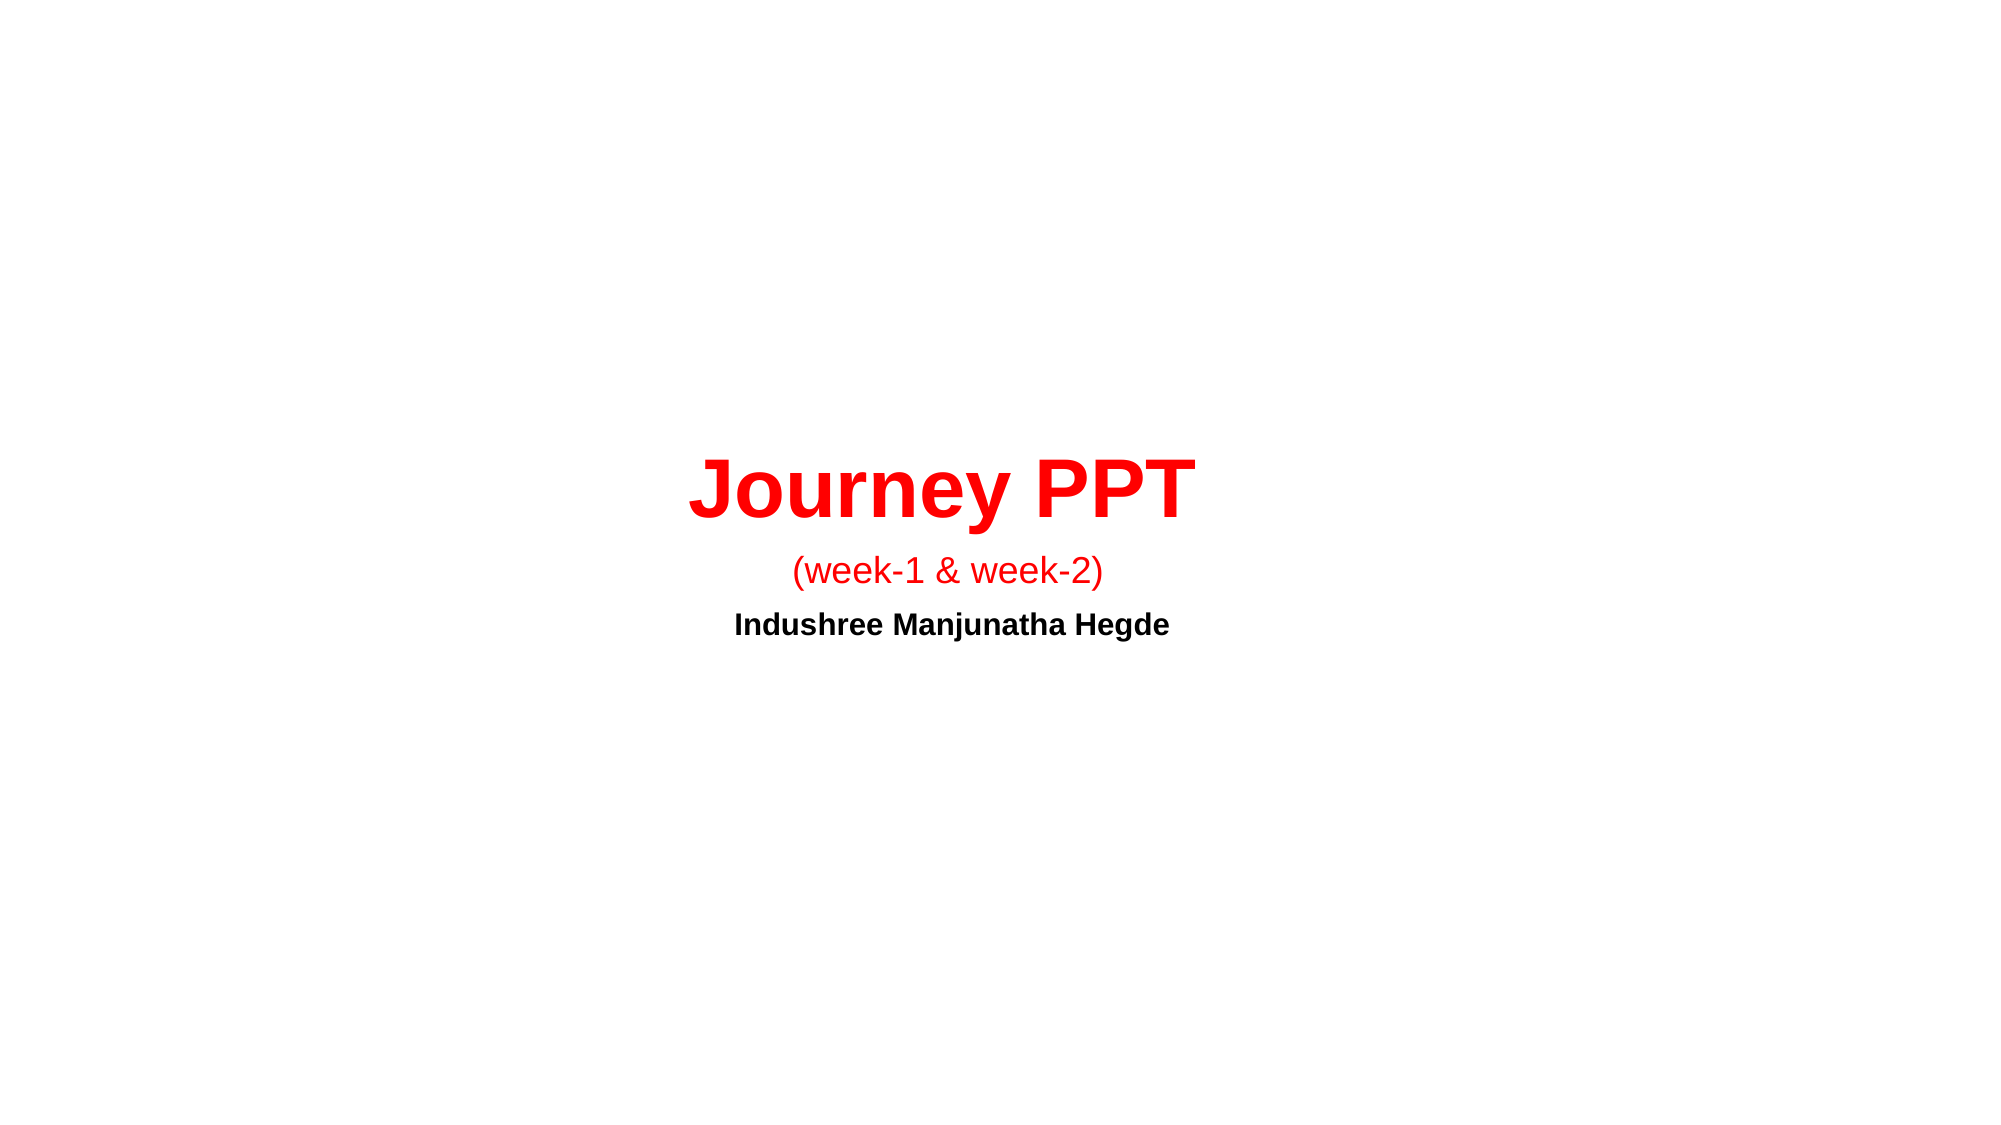

Journey PPT
(week-1 & week-2)
 Indushree Manjunatha Hegde